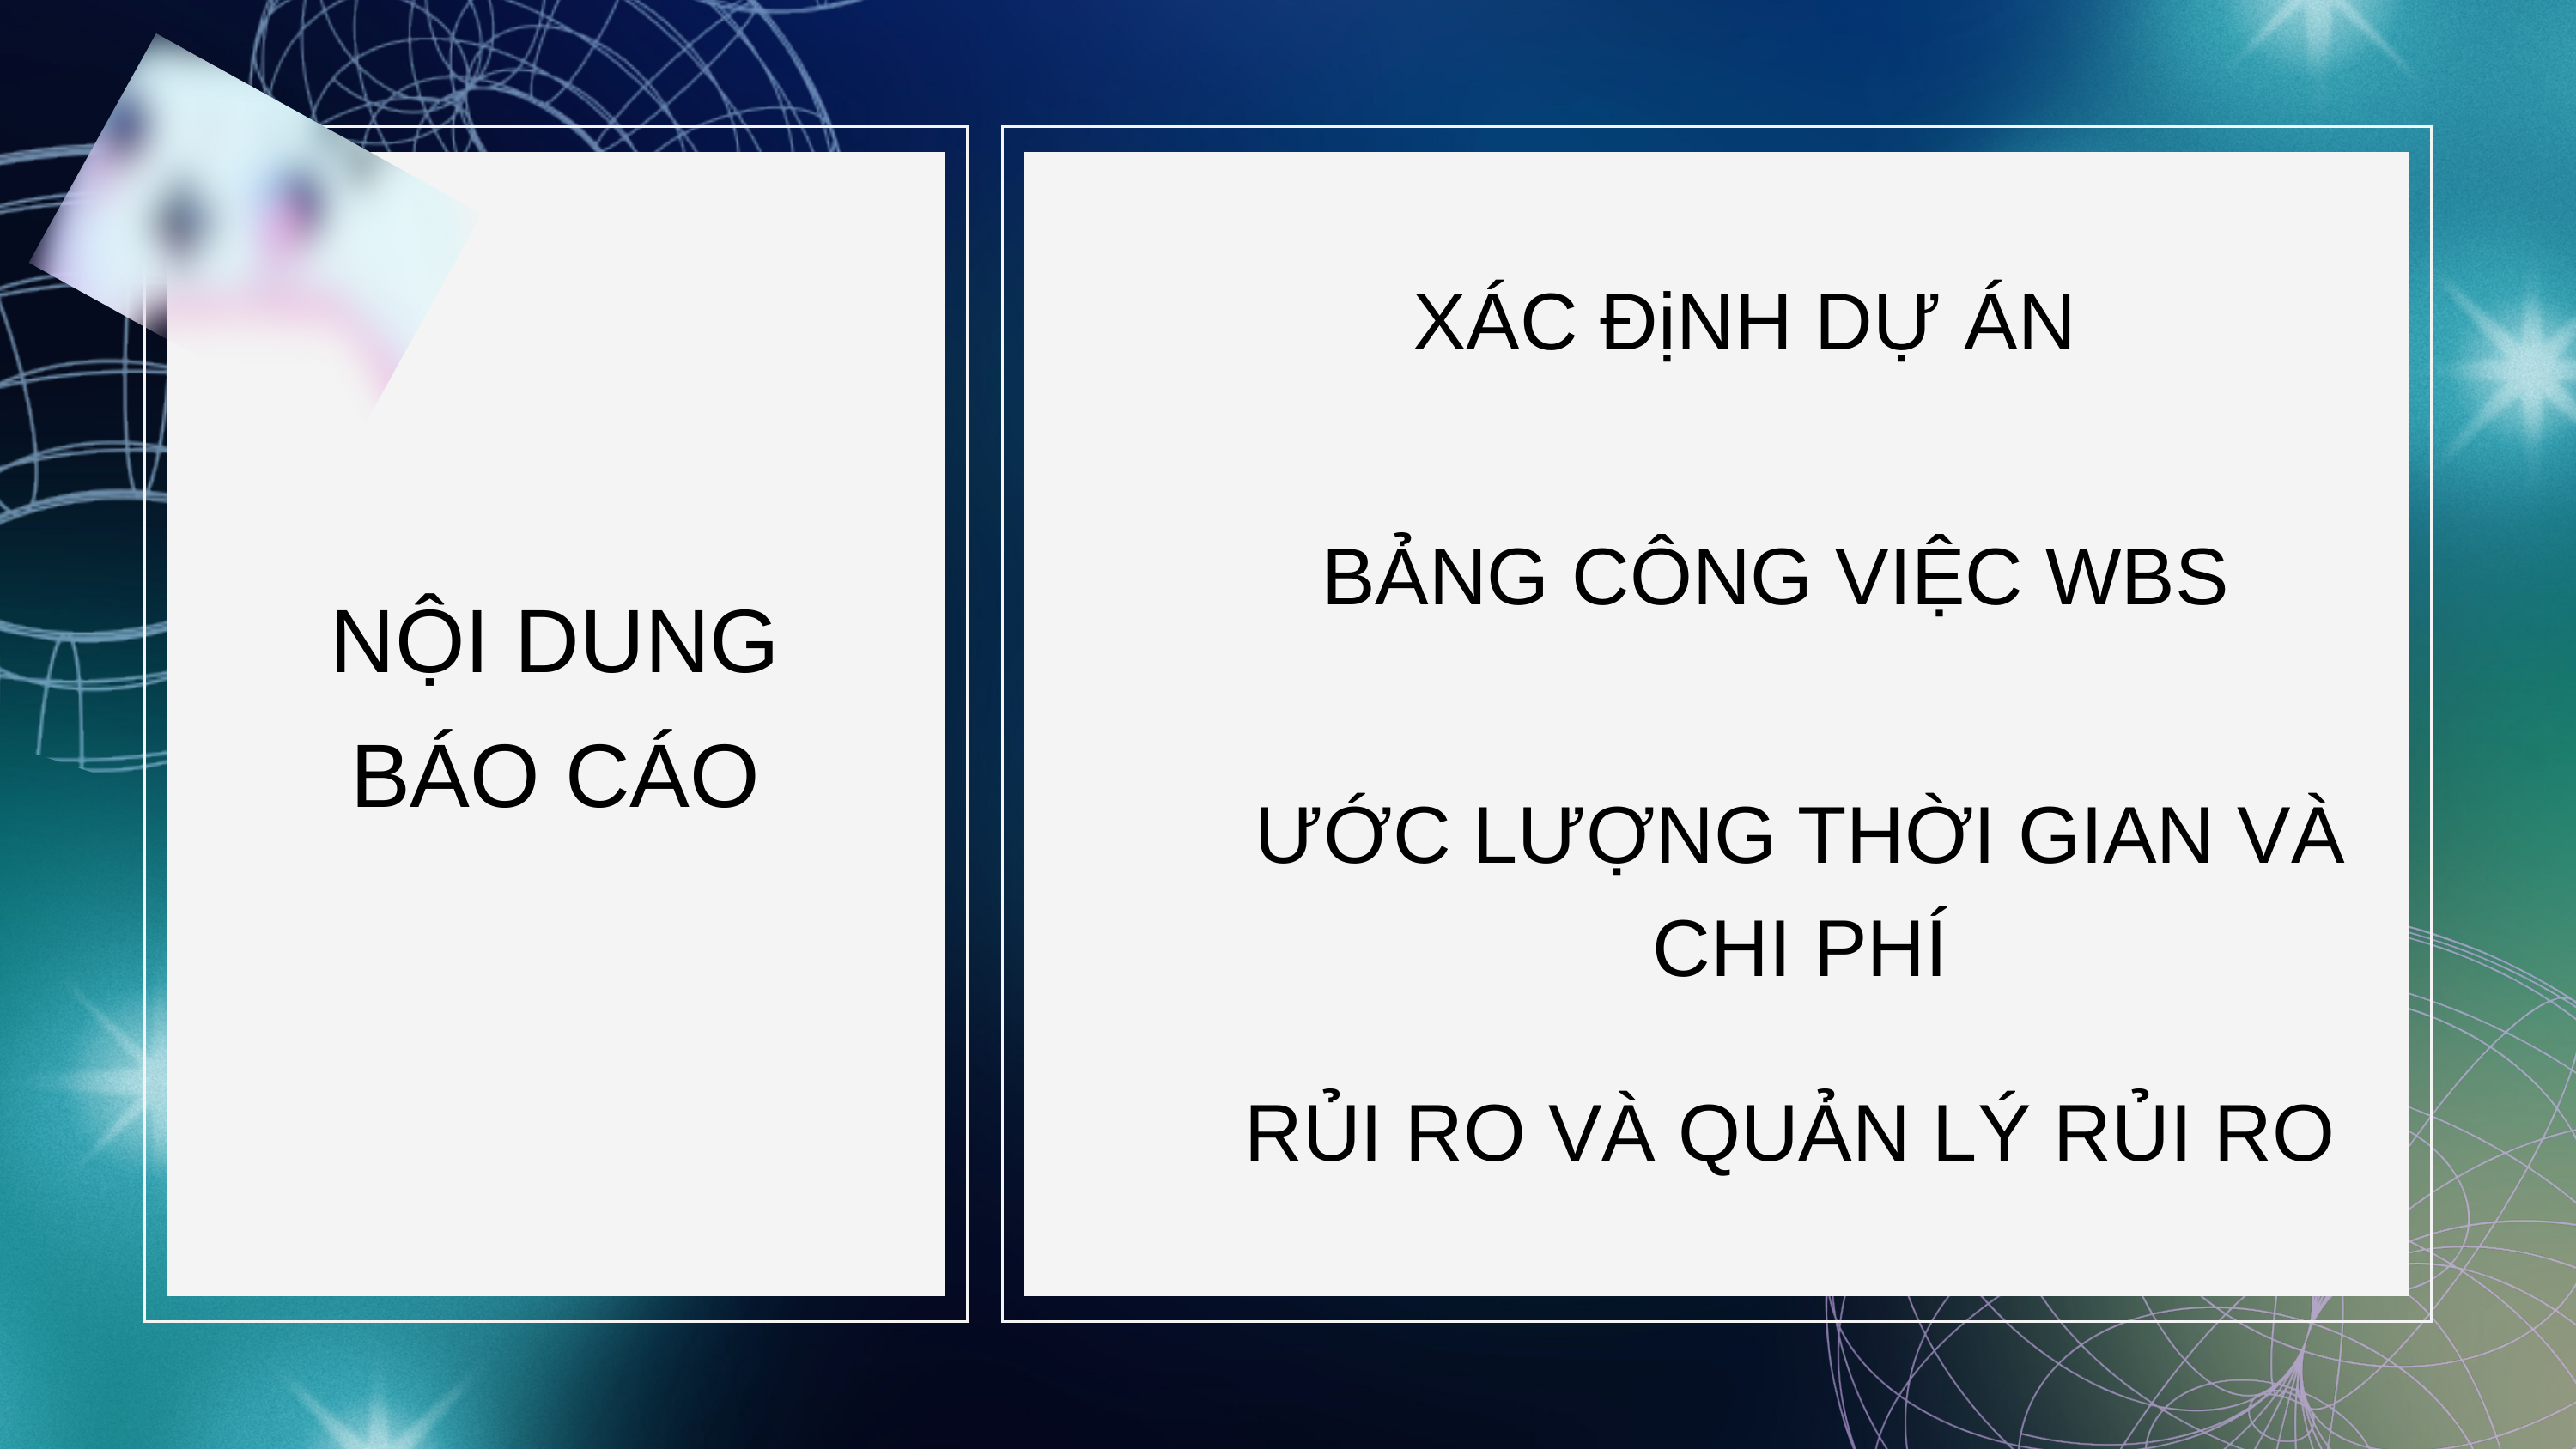

XÁC ĐịNH DỰ ÁN
BẢNG CÔNG VIỆC WBS
NỘI DUNG BÁO CÁO

ƯỚC LƯỢNG THỜI GIAN VÀ CHI PHÍ

RỦI RO VÀ QUẢN LÝ RỦI RO